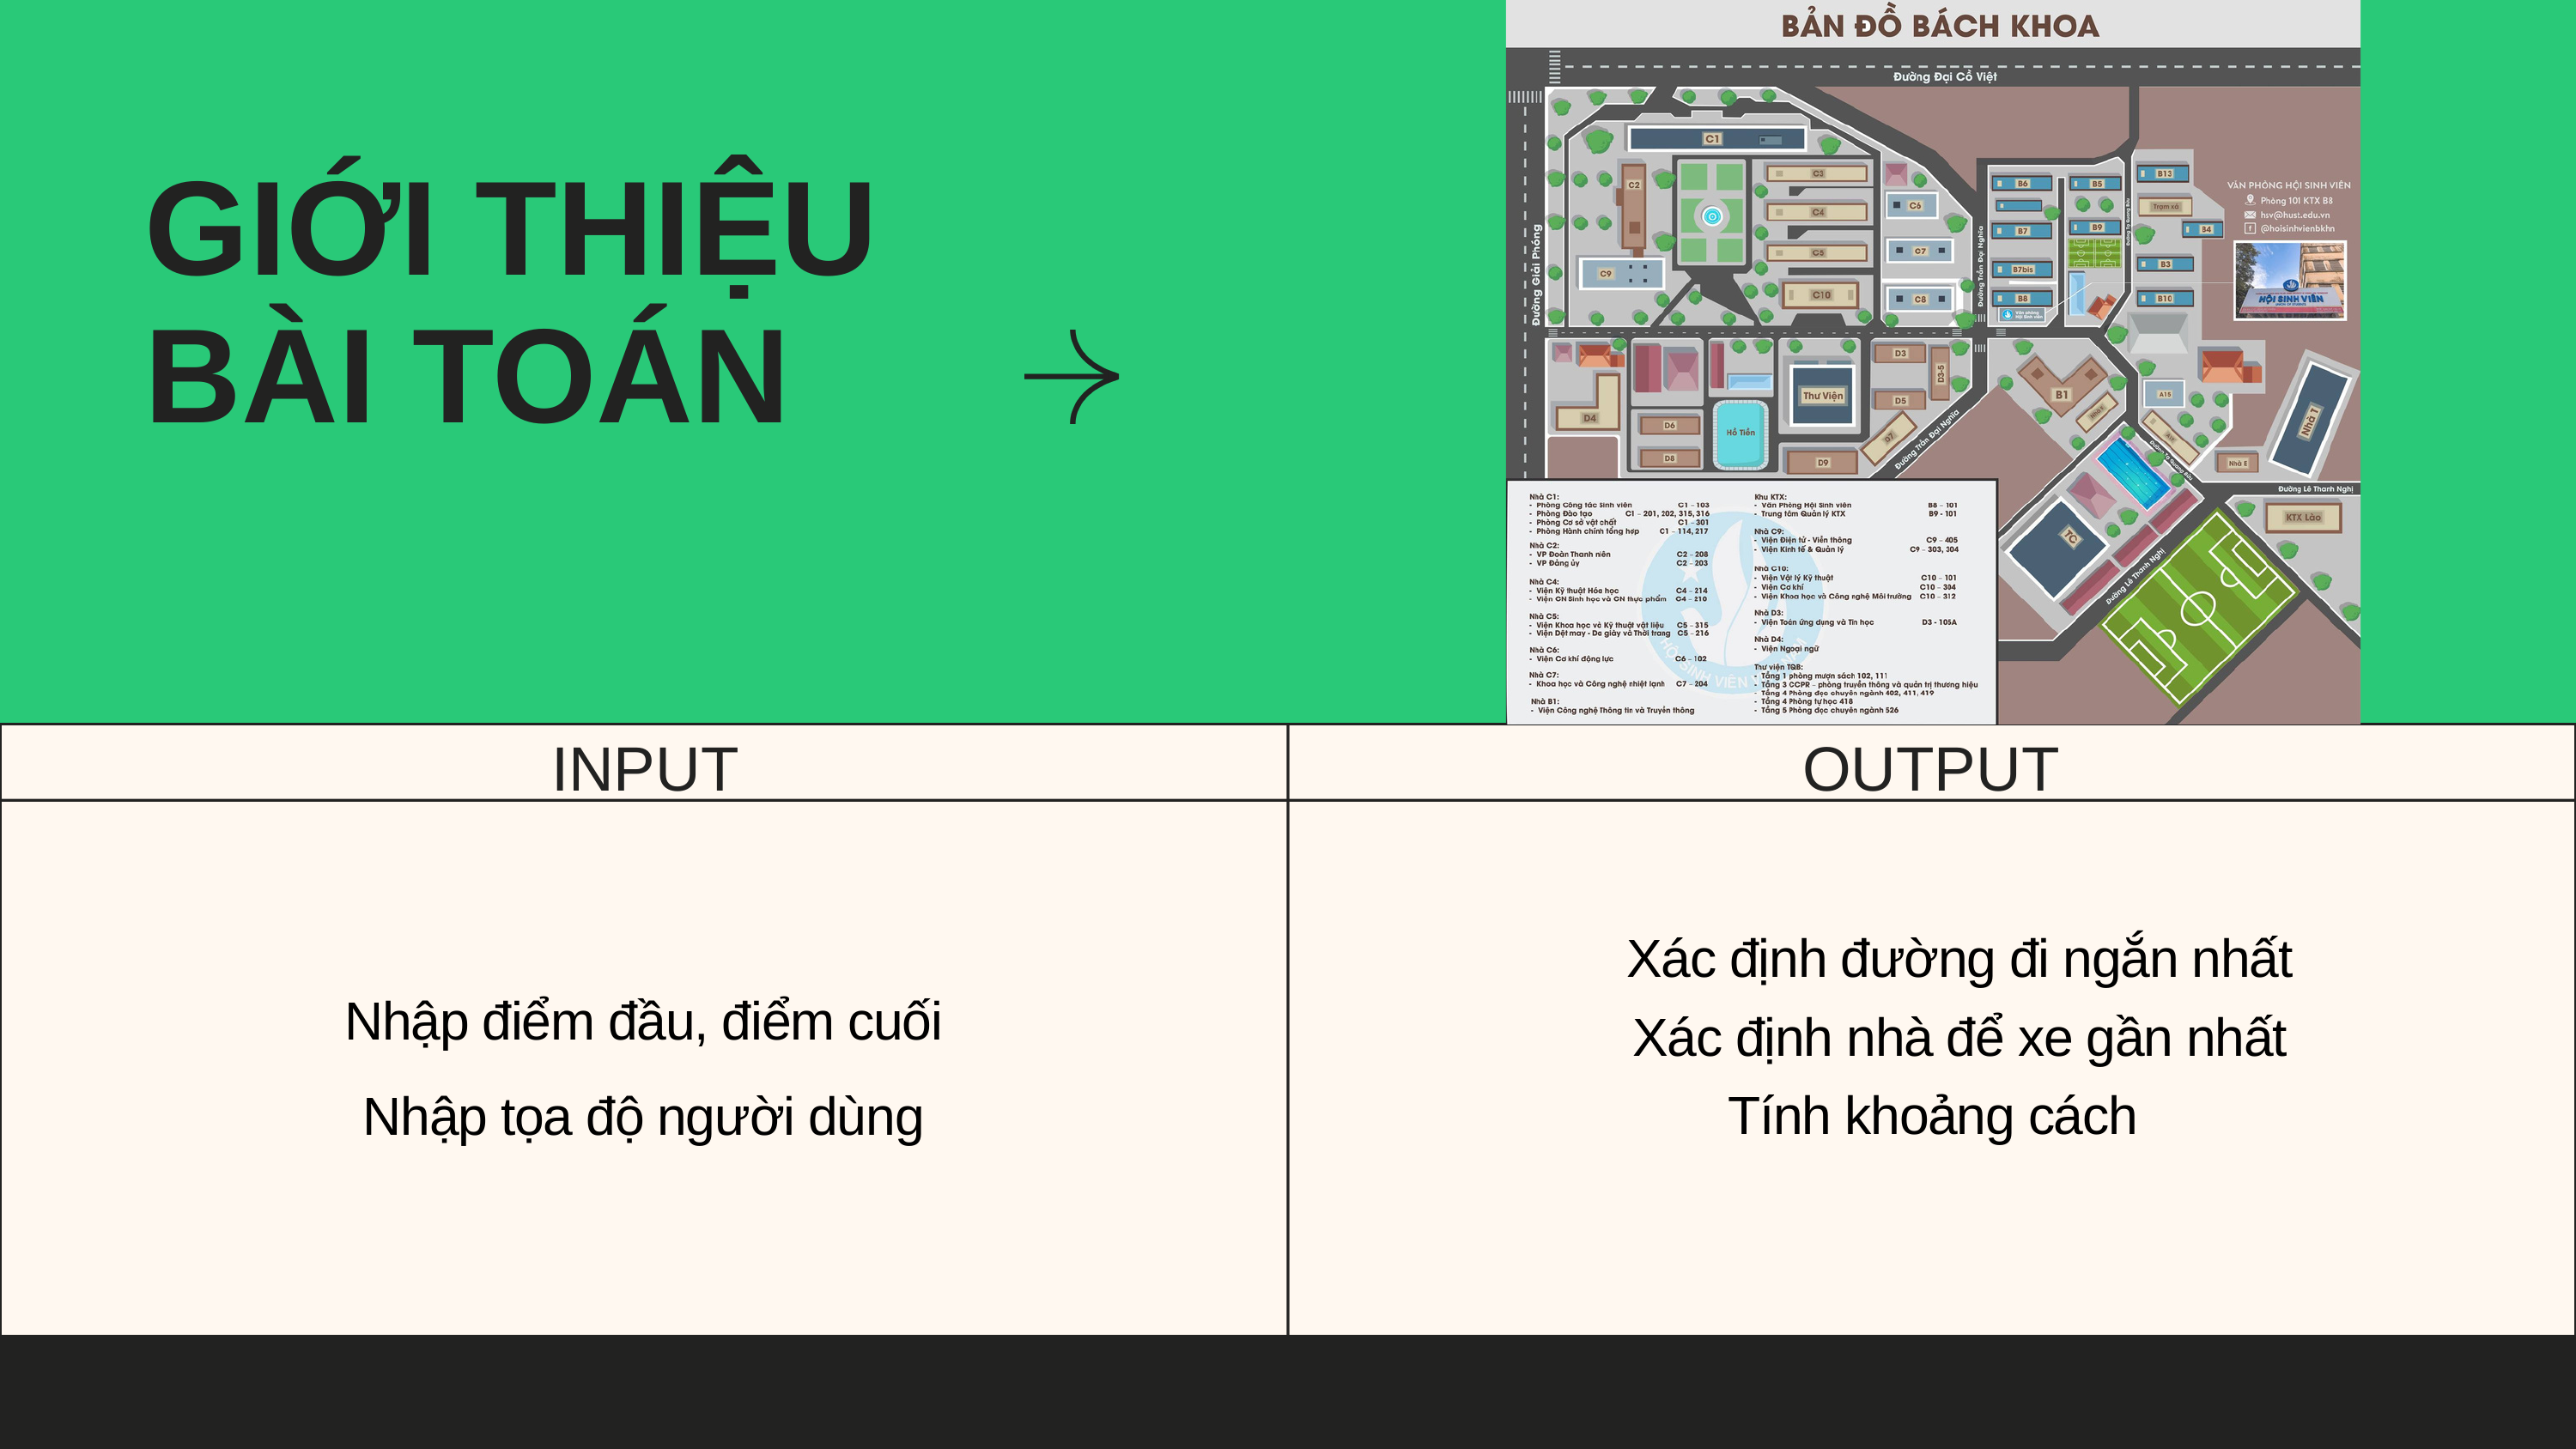

GIỚI THIỆU    BÀI TOÁN

INPUT
OUTPUT

Xác định đường đi ngắn nhất
Nhập điểm đầu, điểm cuối
Xác định nhà để xe gần nhất
Tính khoảng cách
Nhập tọa độ người dùng